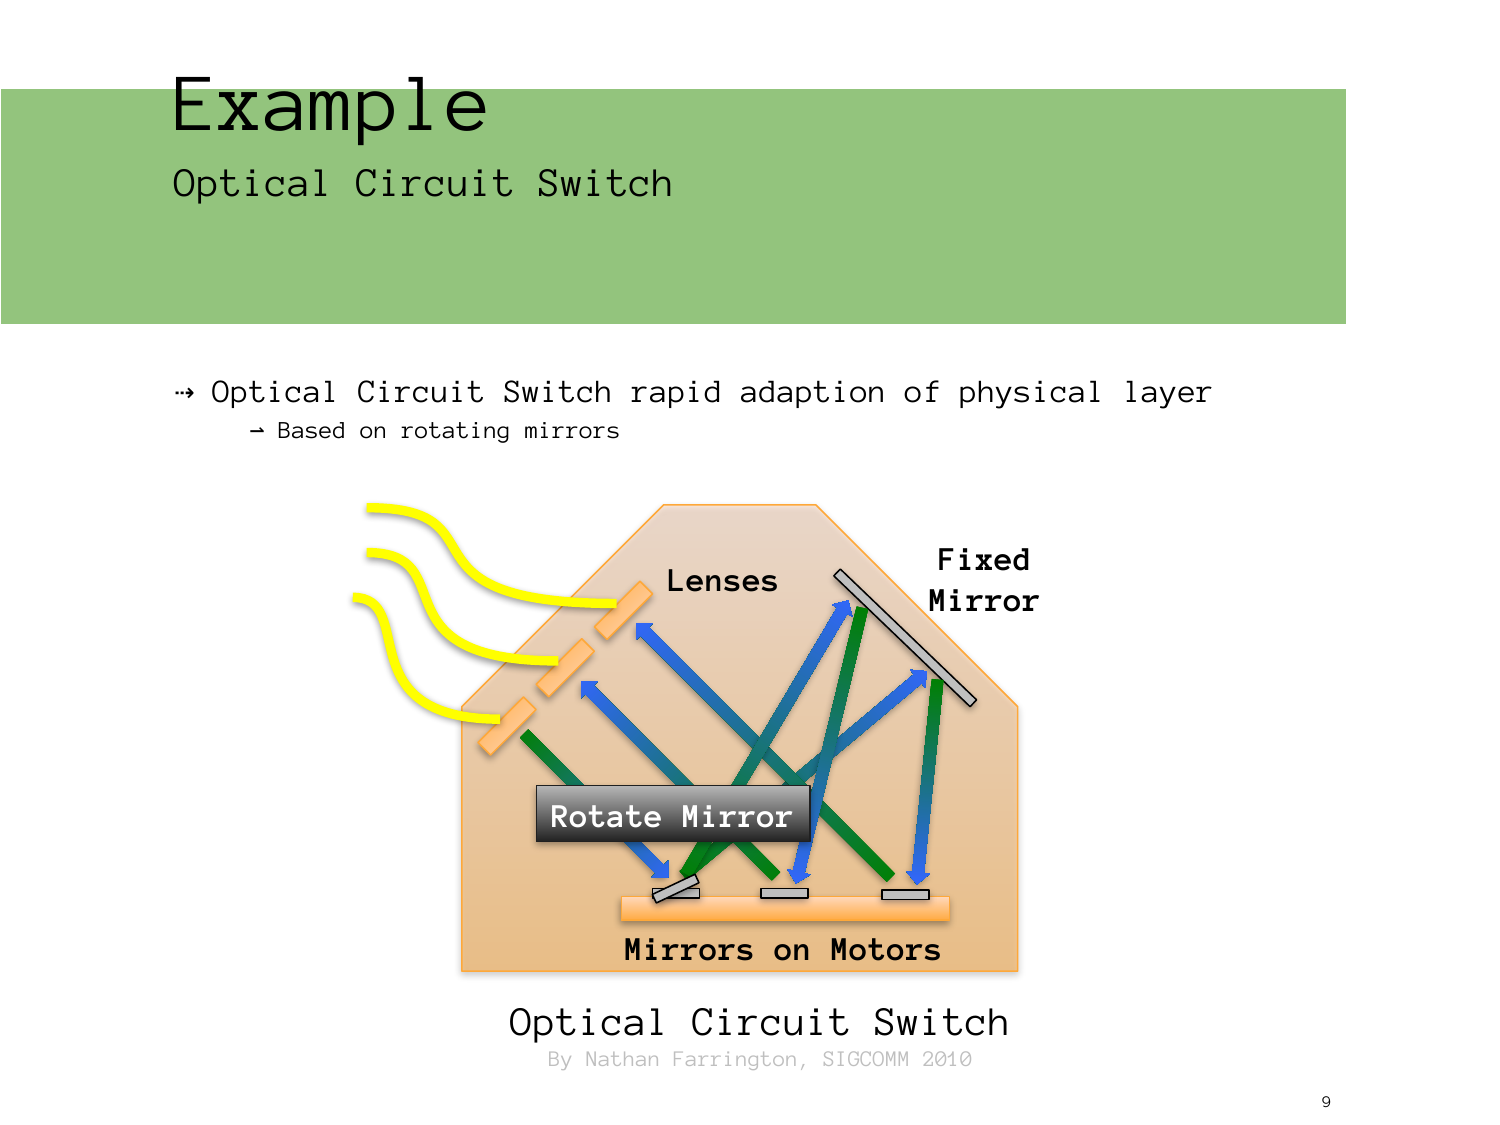

# Example Optical Circuit Switch

⇢ Optical Circuit Switch rapid adaption of physical layer
⇀ Based on rotating mirrors

Fixed
Mirror
Lenses

Rotate Mirror

Mirrors on Motors
Optical Circuit Switch
By Nathan Farrington, SIGCOMM 2010
9